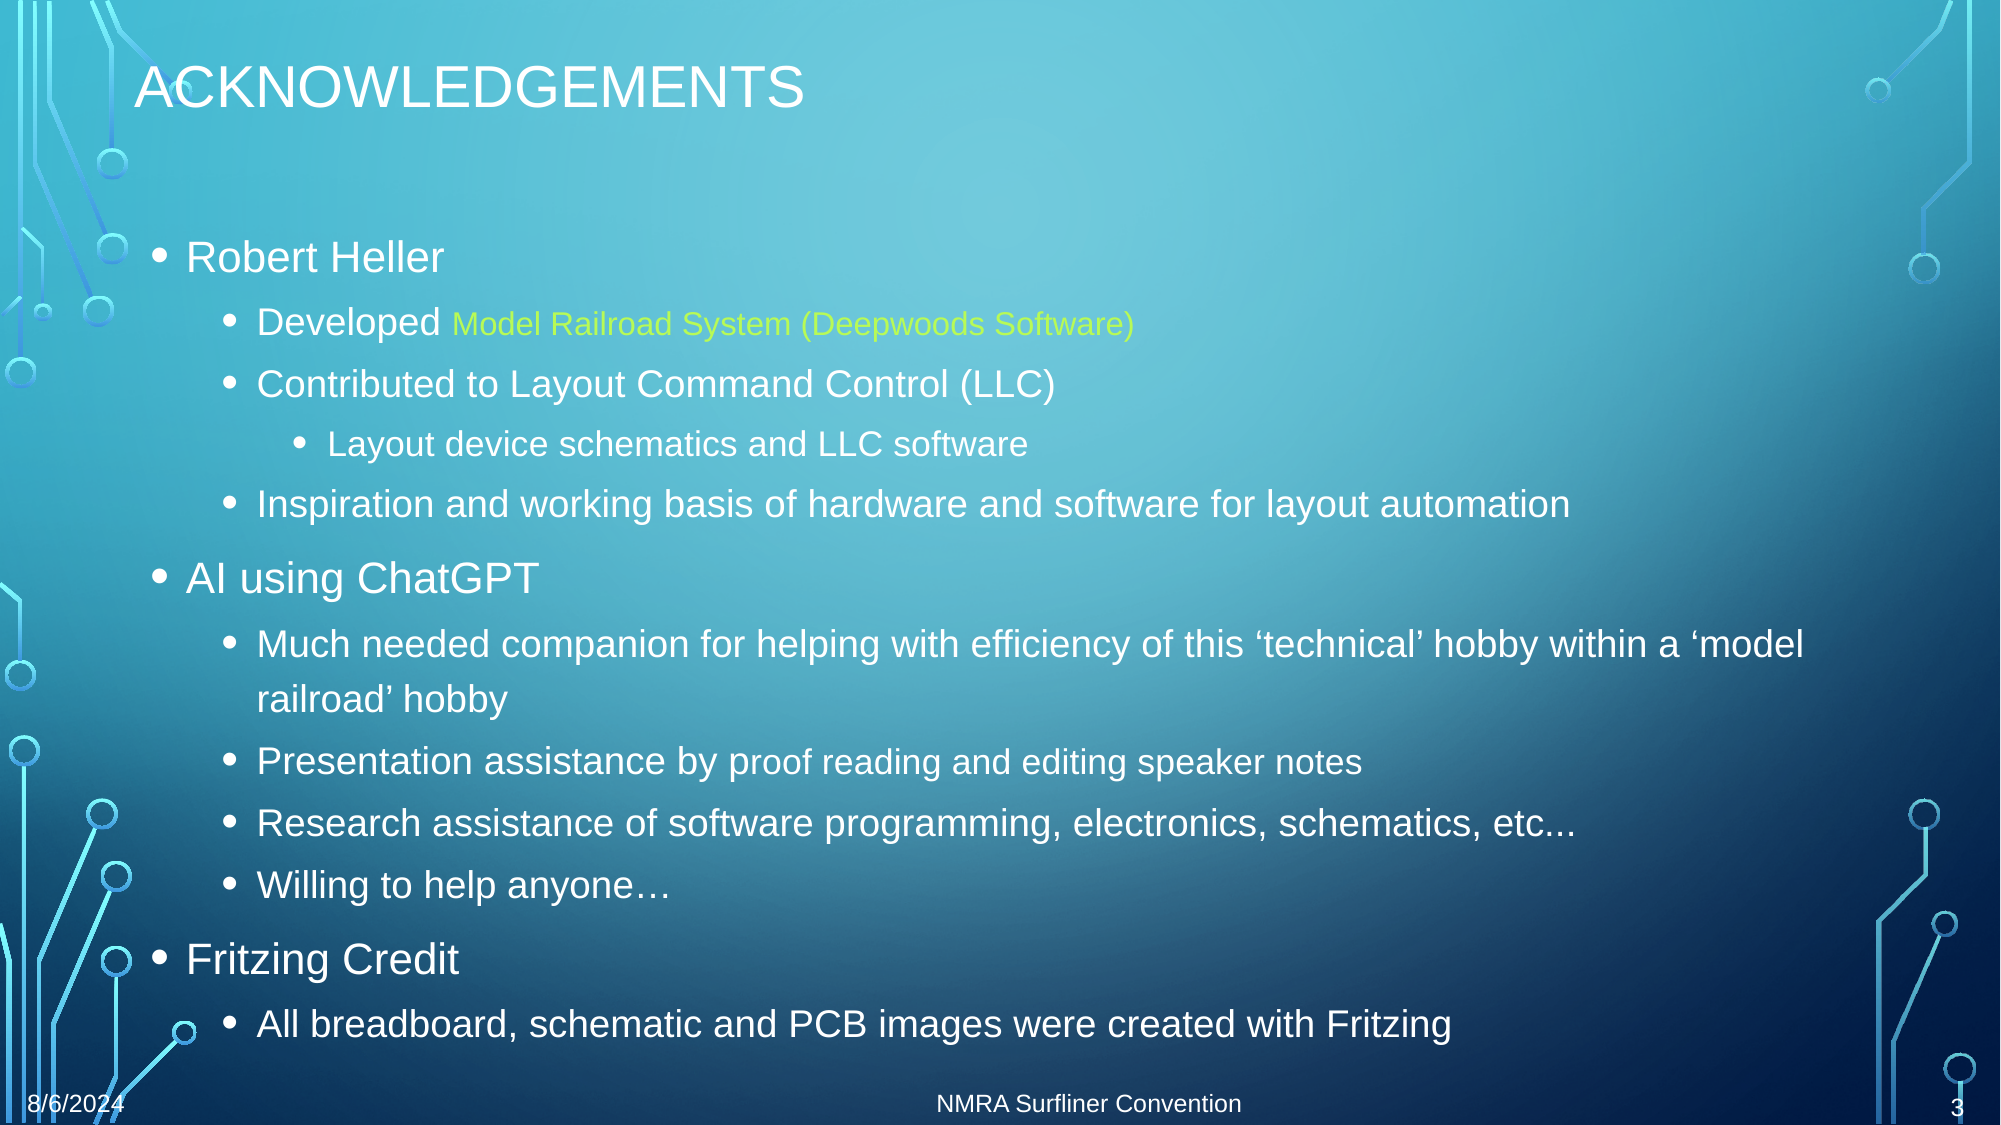

# acknowledgements
Robert Heller
Developed Model Railroad System (Deepwoods Software)
Contributed to Layout Command Control (LLC)
Layout device schematics and LLC software
Inspiration and working basis of hardware and software for layout automation
AI using ChatGPT
Much needed companion for helping with efficiency of this ‘technical’ hobby within a ‘model railroad’ hobby
Presentation assistance by proof reading and editing speaker notes
Research assistance of software programming, electronics, schematics, etc...
Willing to help anyone…
Fritzing Credit
All breadboard, schematic and PCB images were created with Fritzing

8/6/2024
NMRA Surfliner Convention
3